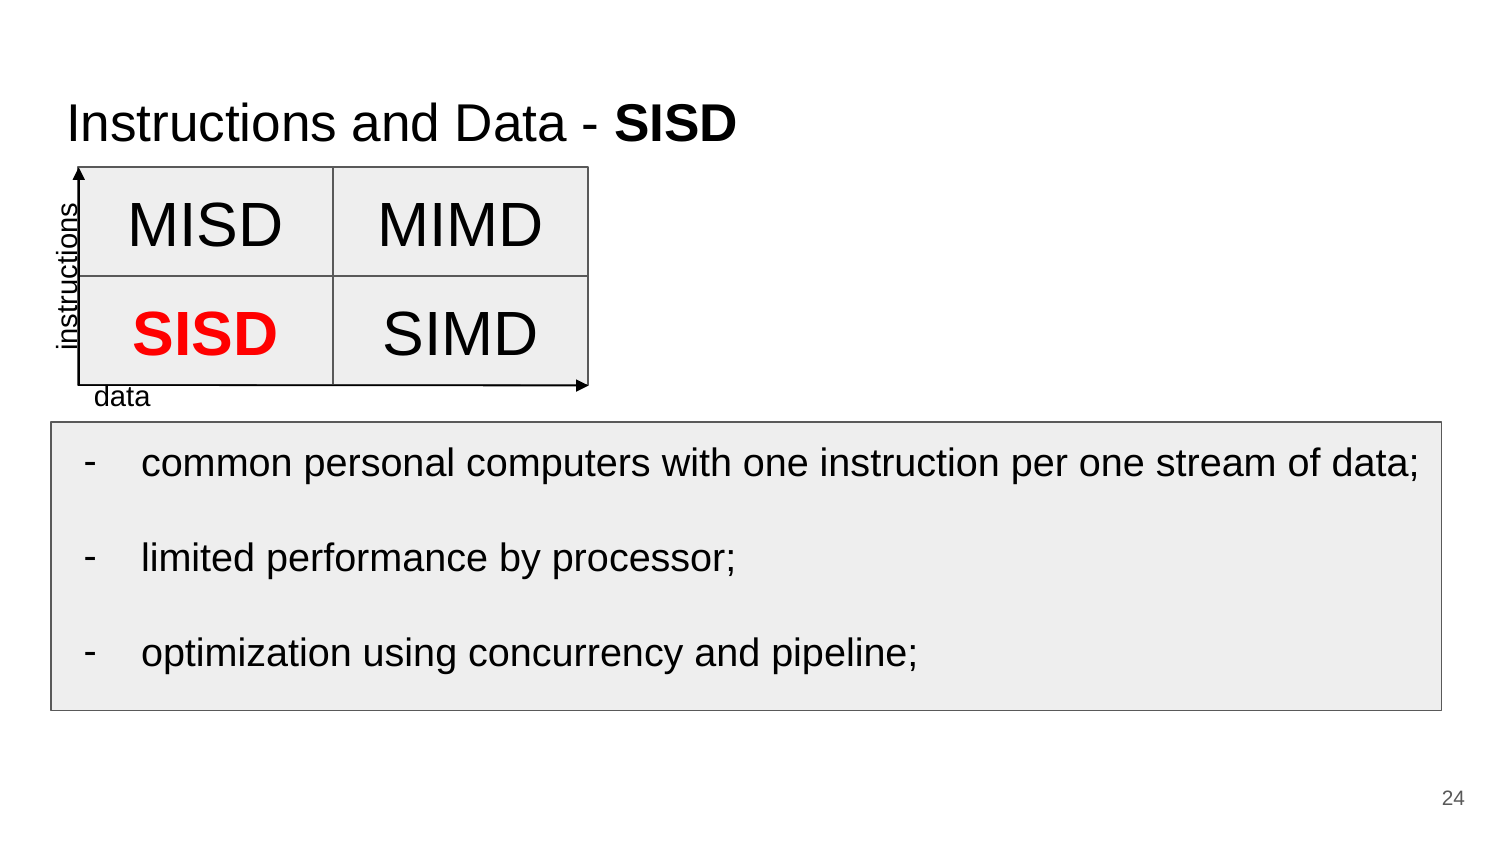

# Instructions and Data - SISD
MISD
MIMD
SISD
SIMD
instructions
data
common personal computers with one instruction per one stream of data;

limited performance by processor;

optimization using concurrency and pipeline;

24